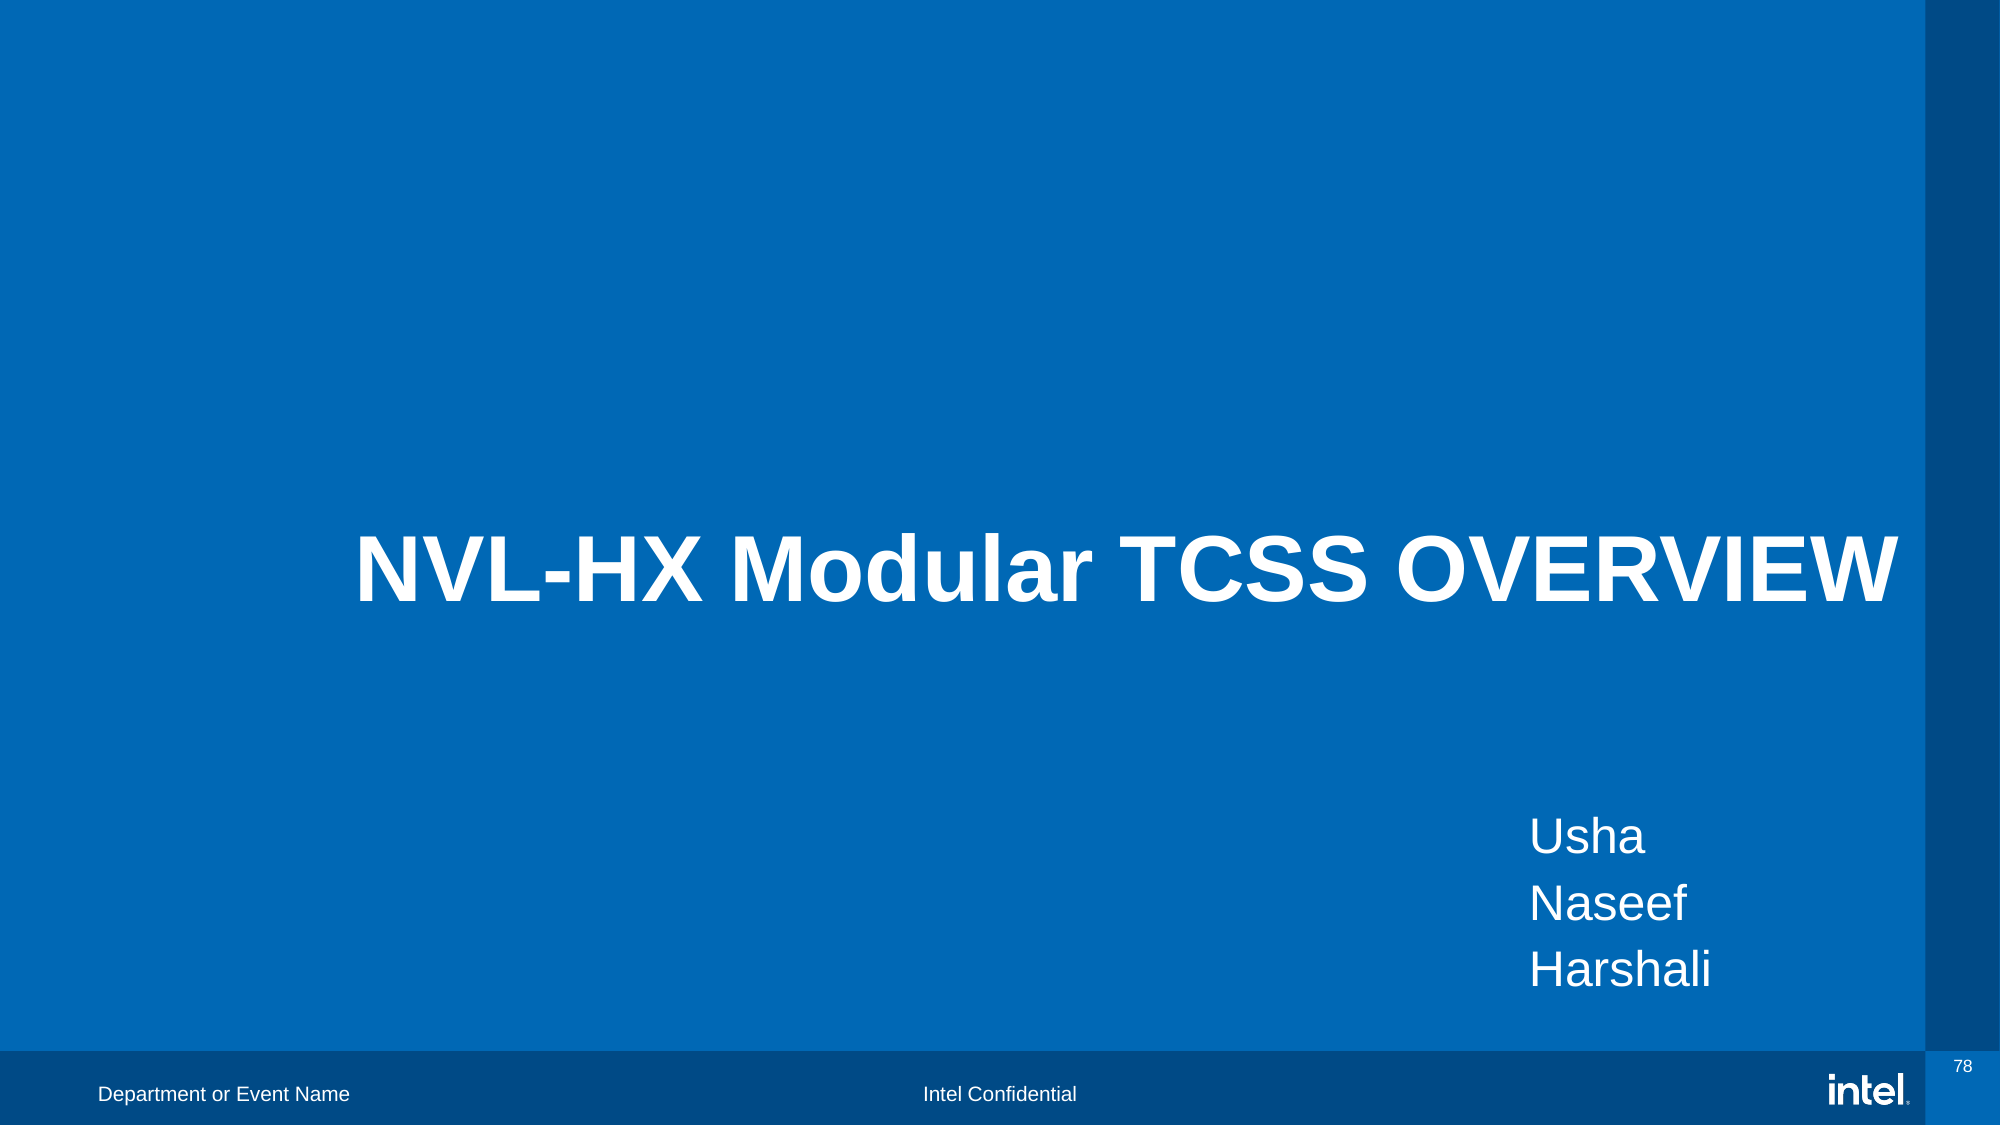

# NVL-HX Modular TCSS OVERVIEW
Usha
Naseef
Harshali